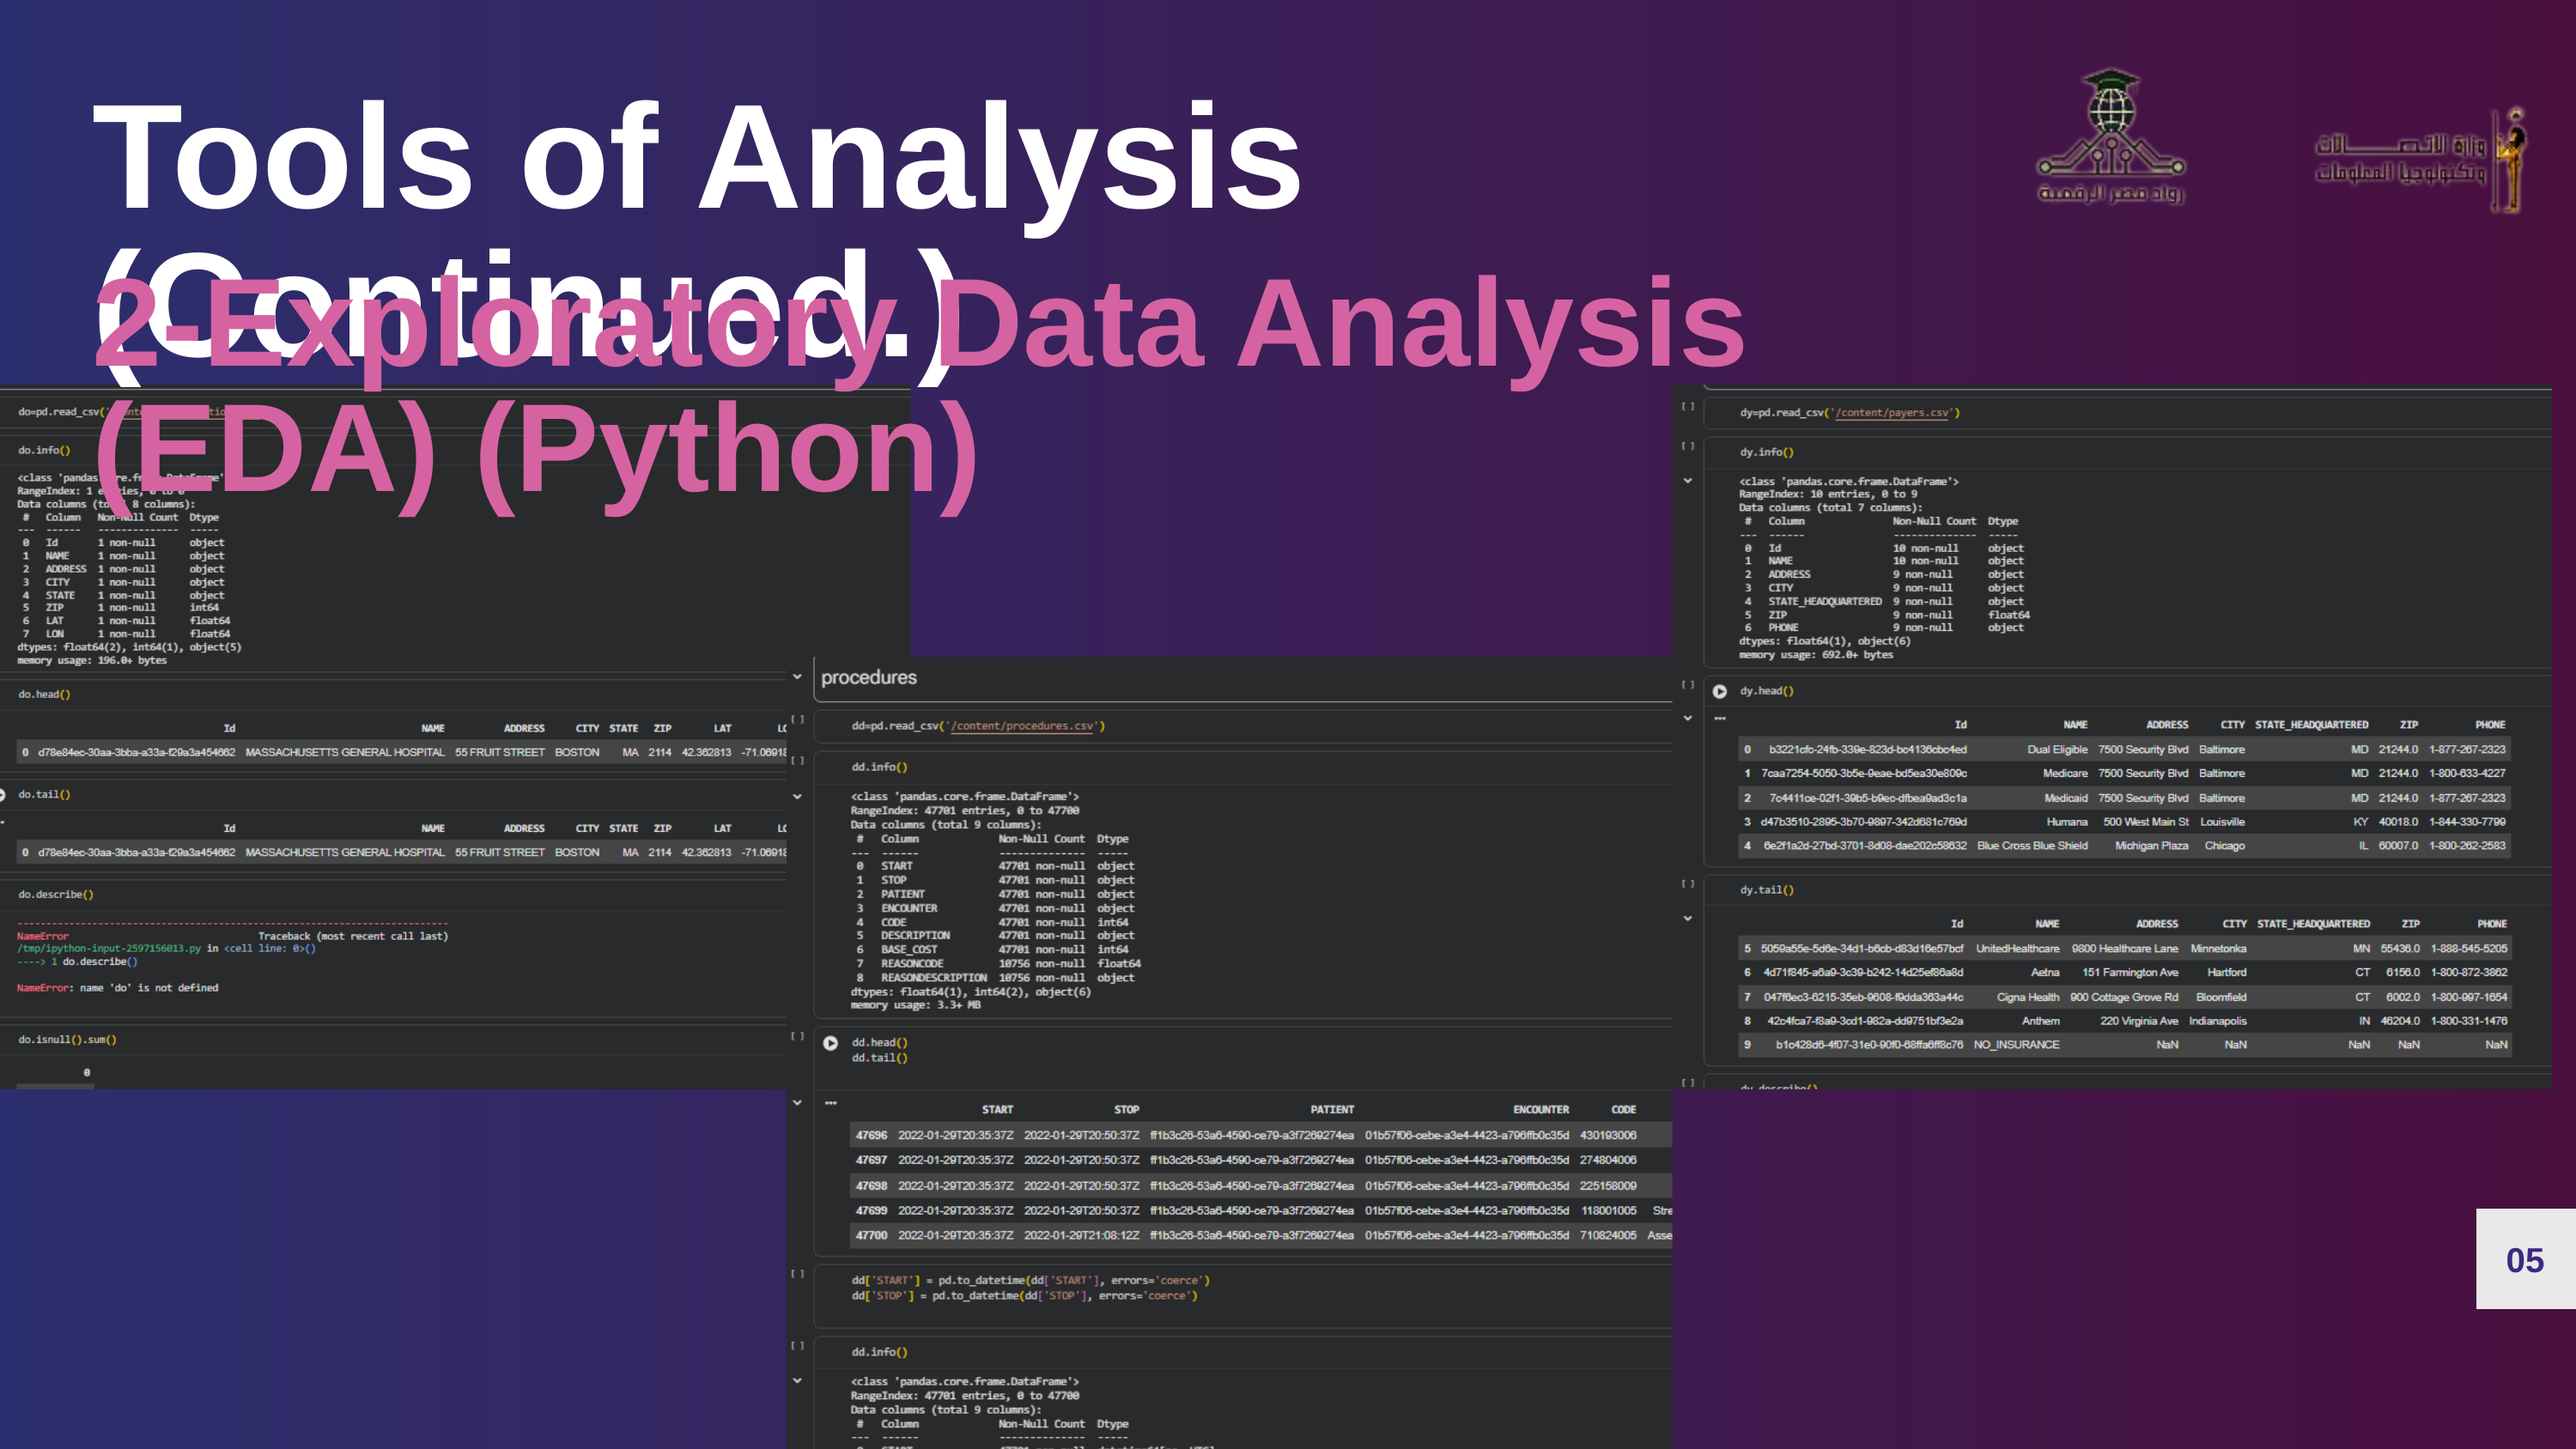

Tools of Analysis (Continued.)
2-Exploratory Data Analysis (EDA) (Python)

05